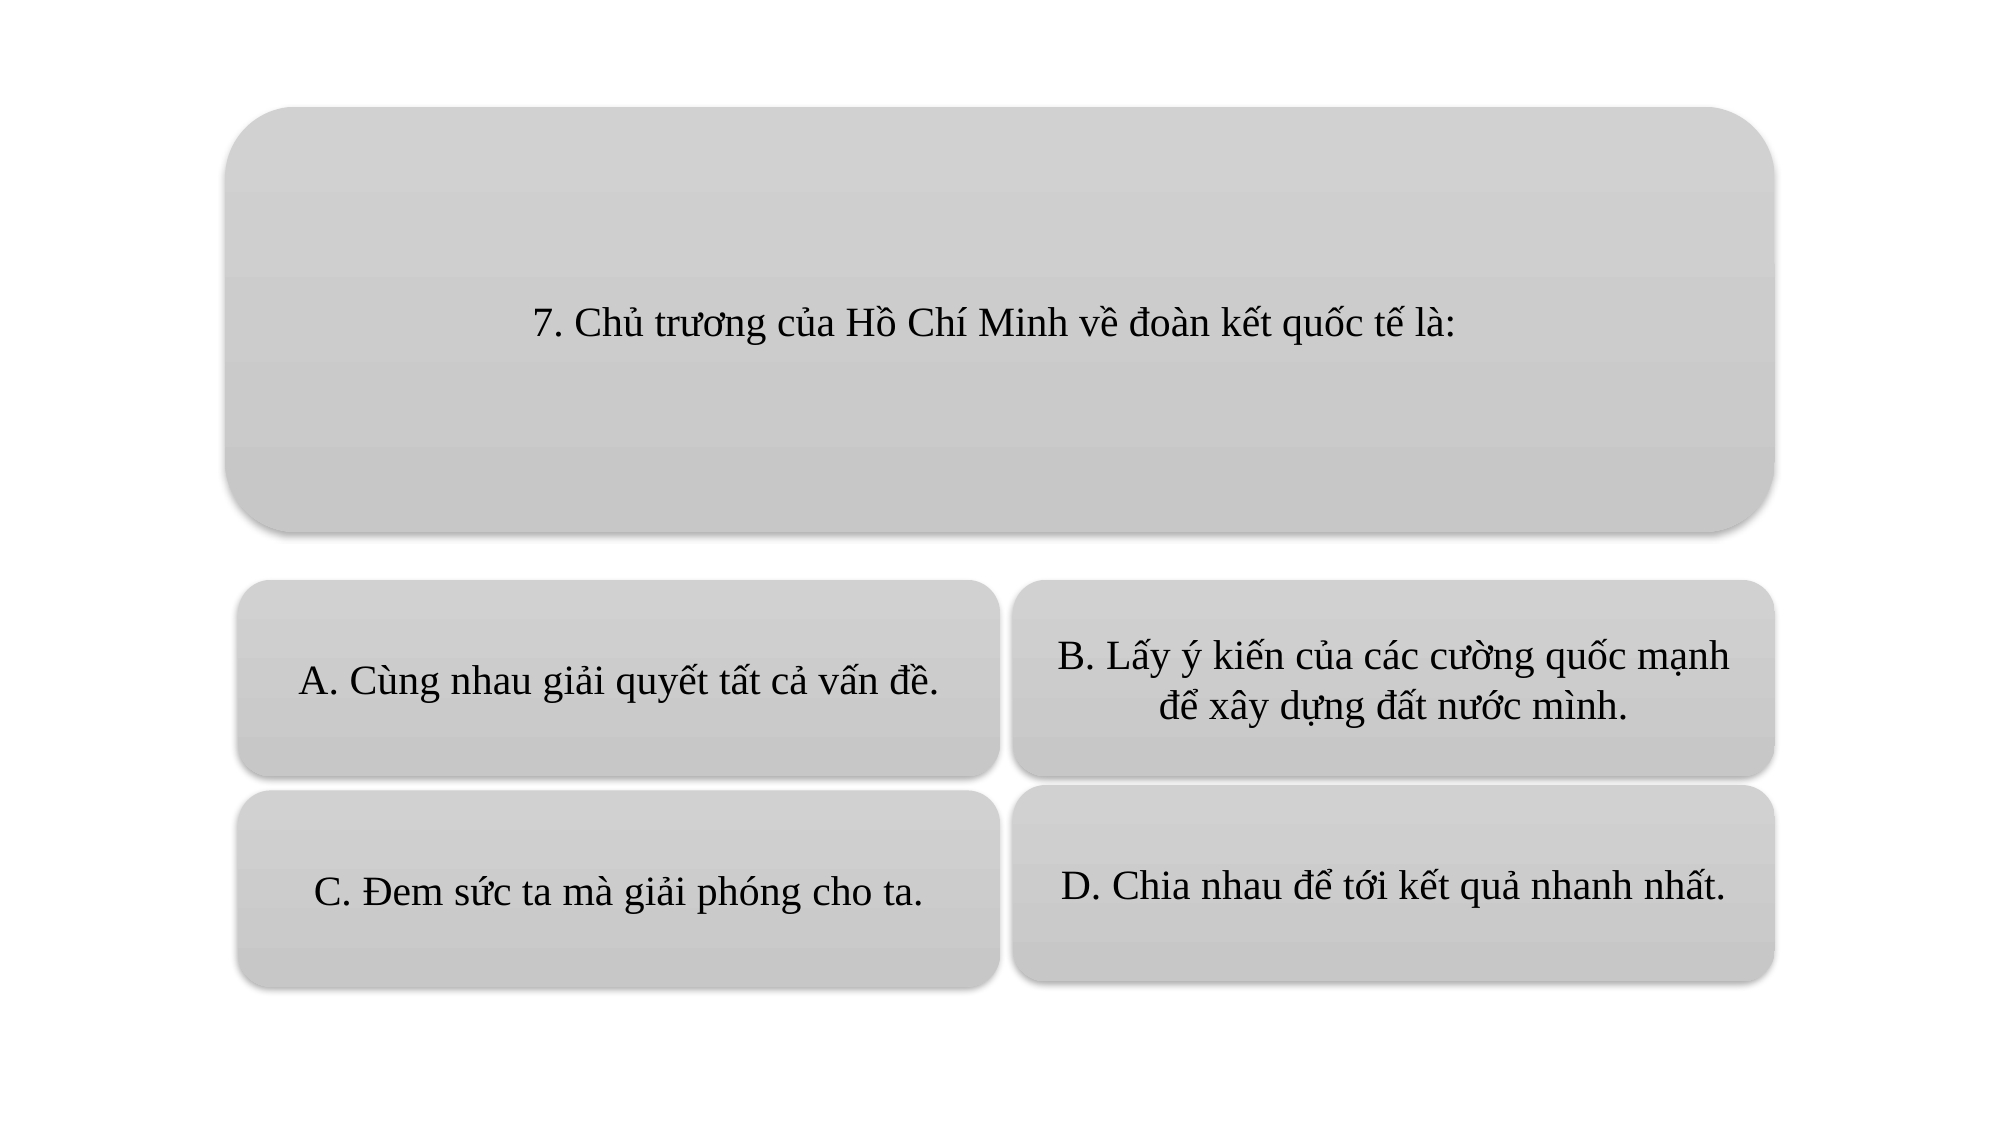

7. Chủ trương của Hồ Chí Minh về đoàn kết quốc tế là:
A. Cùng nhau giải quyết tất cả vấn đề.
B. Lấy ý kiến của các cường quốc mạnh để xây dựng đất nước mình.
D. Chia nhau để tới kết quả nhanh nhất.
C. Đem sức ta mà giải phóng cho ta.